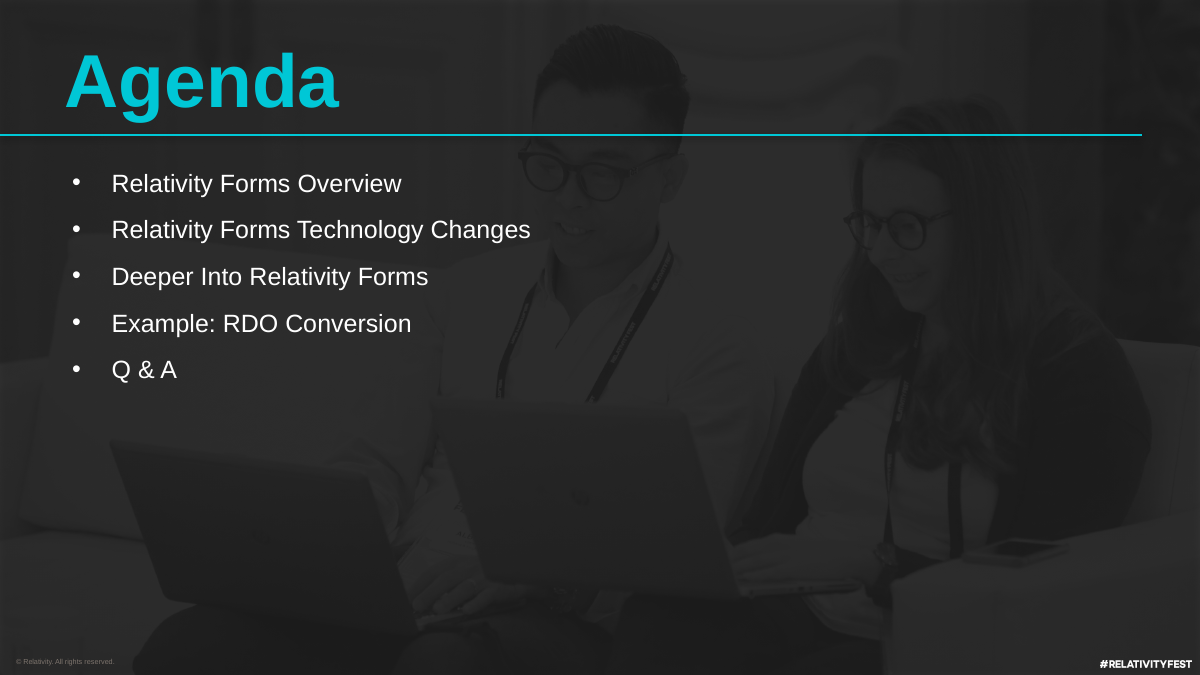

Relativity Forms Overview
Relativity Forms Technology Changes
Deeper Into Relativity Forms
Example: RDO Conversion
Q & A